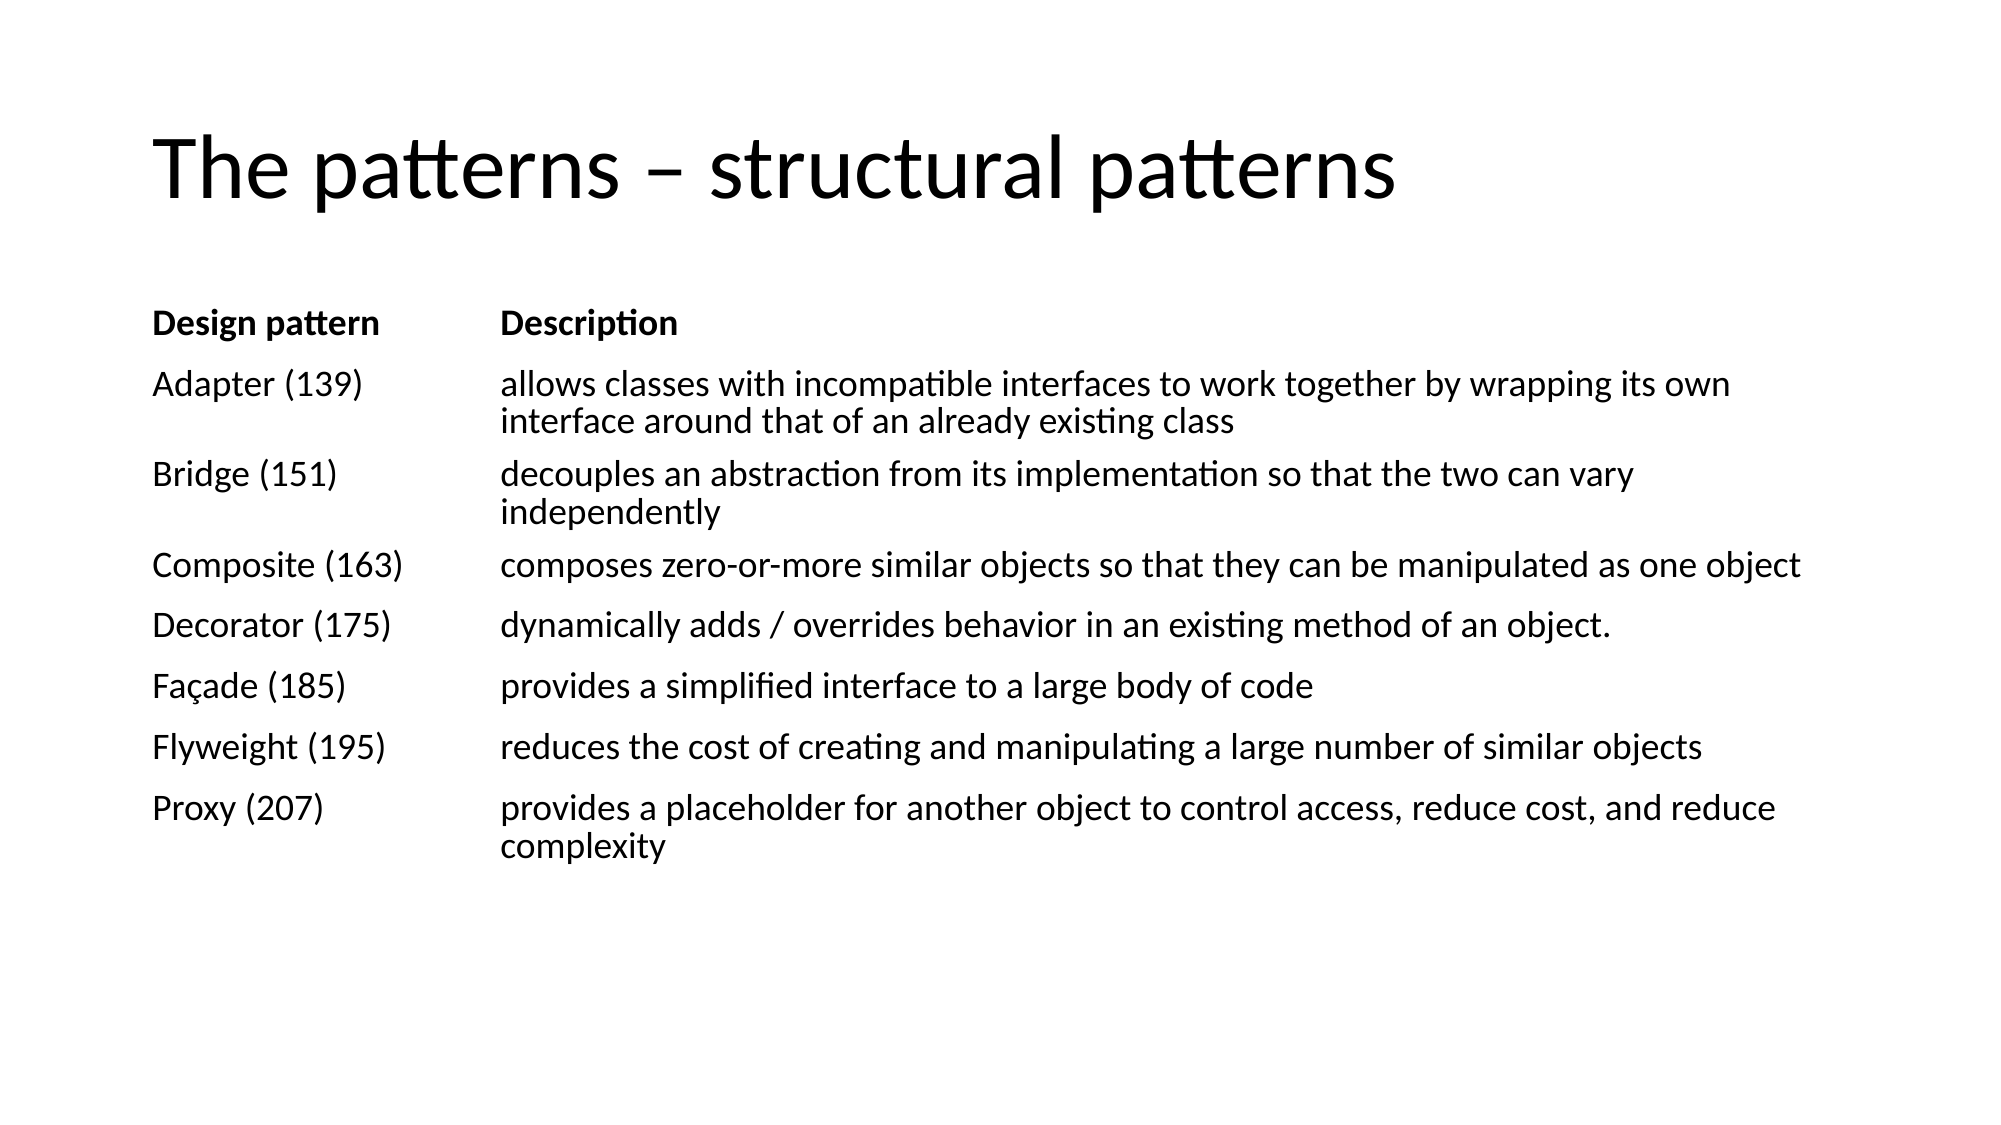

# The patterns – structural patterns
| Design pattern | Description |
| --- | --- |
| Adapter (139) | allows classes with incompatible interfaces to work together by wrapping its own interface around that of an already existing class |
| Bridge (151) | decouples an abstraction from its implementation so that the two can vary independently |
| Composite (163) | composes zero-or-more similar objects so that they can be manipulated as one object |
| Decorator (175) | dynamically adds / overrides behavior in an existing method of an object. |
| Façade (185) | provides a simplified interface to a large body of code |
| Flyweight (195) | reduces the cost of creating and manipulating a large number of similar objects |
| Proxy (207) | provides a placeholder for another object to control access, reduce cost, and reduce complexity |